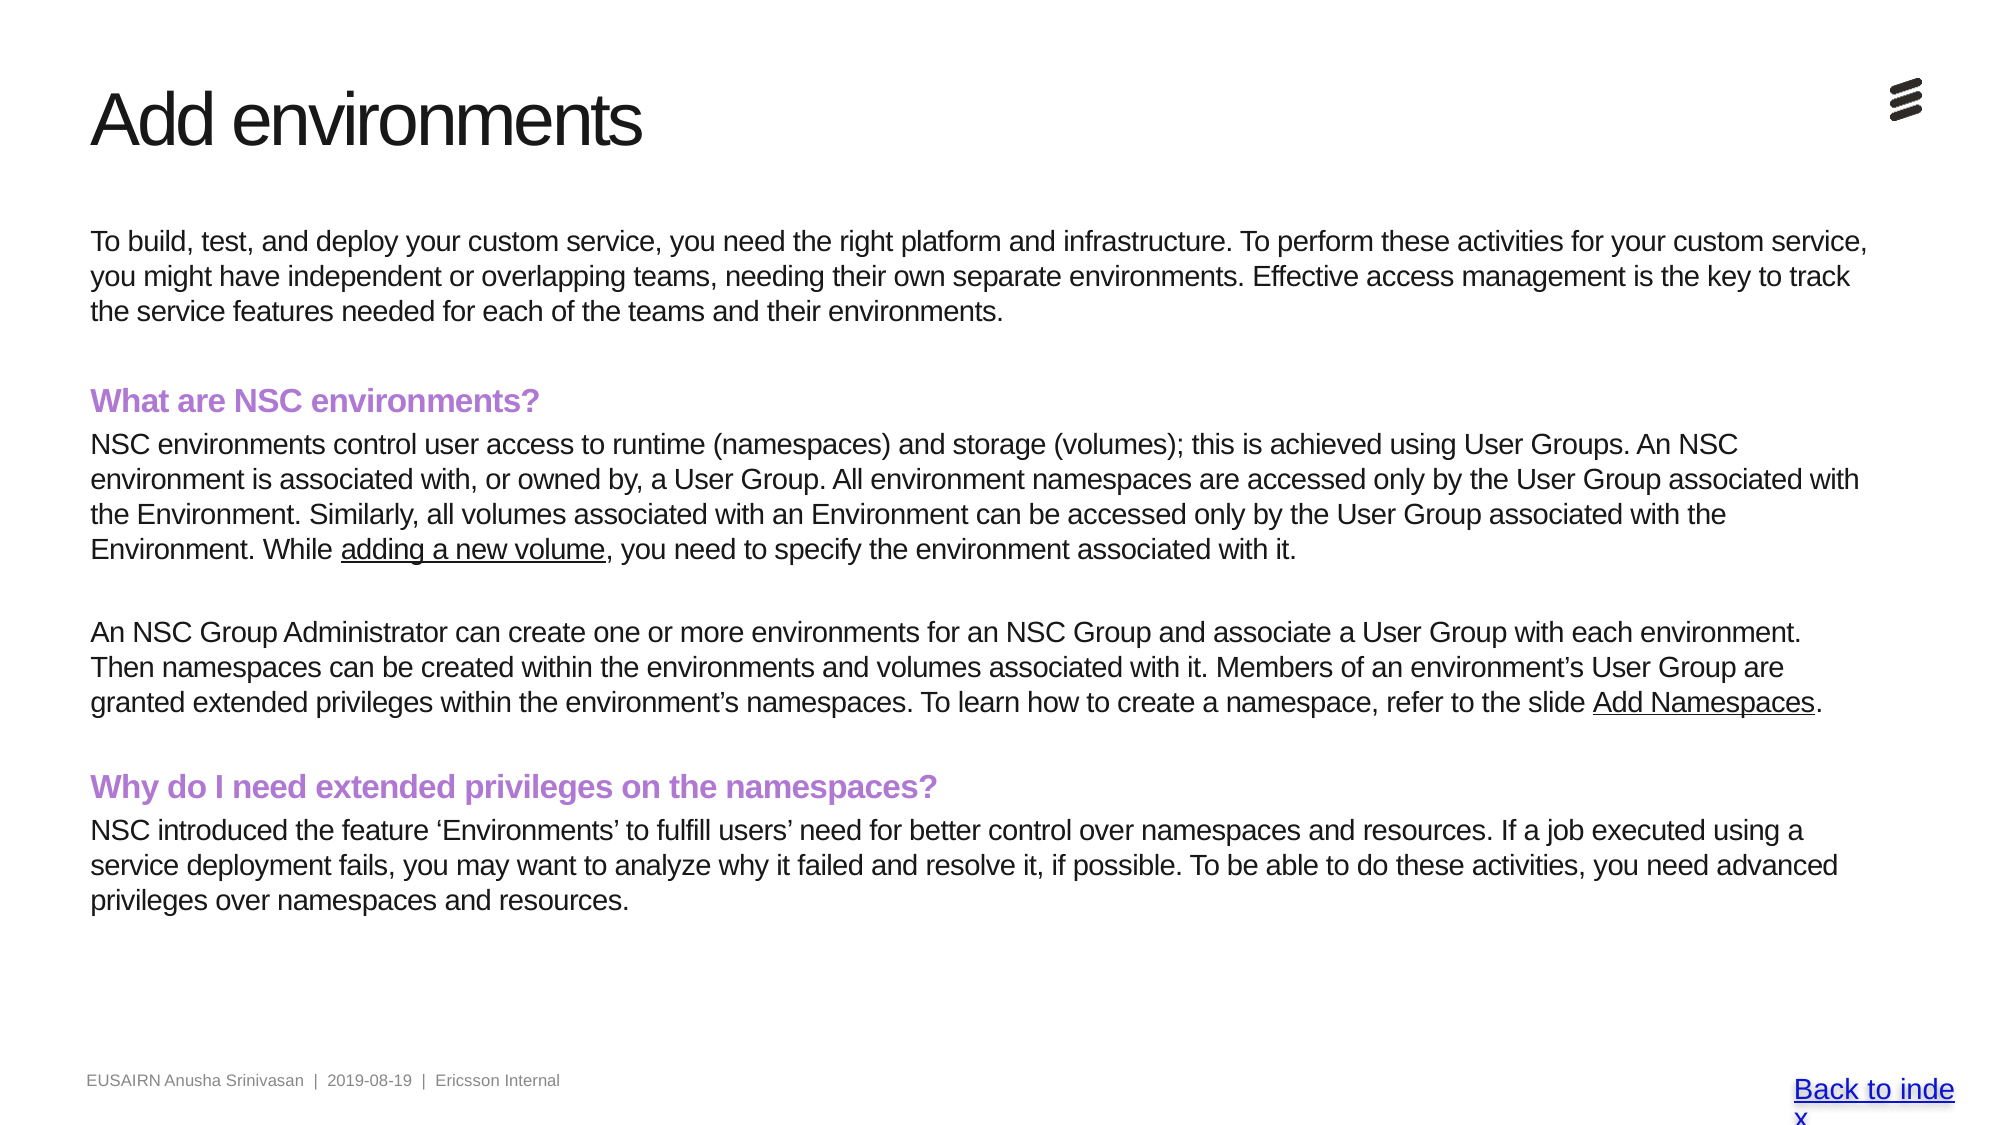

# Add environments
To build, test, and deploy your custom service, you need the right platform and infrastructure. To perform these activities for your custom service, you might have independent or overlapping teams, needing their own separate environments. Effective access management is the key to track the service features needed for each of the teams and their environments.

What are NSC environments?
NSC environments control user access to runtime (namespaces) and storage (volumes); this is achieved using User Groups. An NSC environment is associated with, or owned by, a User Group. All environment namespaces are accessed only by the User Group associated with the Environment. Similarly, all volumes associated with an Environment can be accessed only by the User Group associated with the Environment. While adding a new volume, you need to specify the environment associated with it.

An NSC Group Administrator can create one or more environments for an NSC Group and associate a User Group with each environment. Then namespaces can be created within the environments and volumes associated with it. Members of an environment’s User Group are granted extended privileges within the environment’s namespaces. To learn how to create a namespace, refer to the slide Add Namespaces.

Why do I need extended privileges on the namespaces?
NSC introduced the feature ‘Environments’ to fulfill users’ need for better control over namespaces and resources. If a job executed using a service deployment fails, you may want to analyze why it failed and resolve it, if possible. To be able to do these activities, you need advanced privileges over namespaces and resources.

Back to index